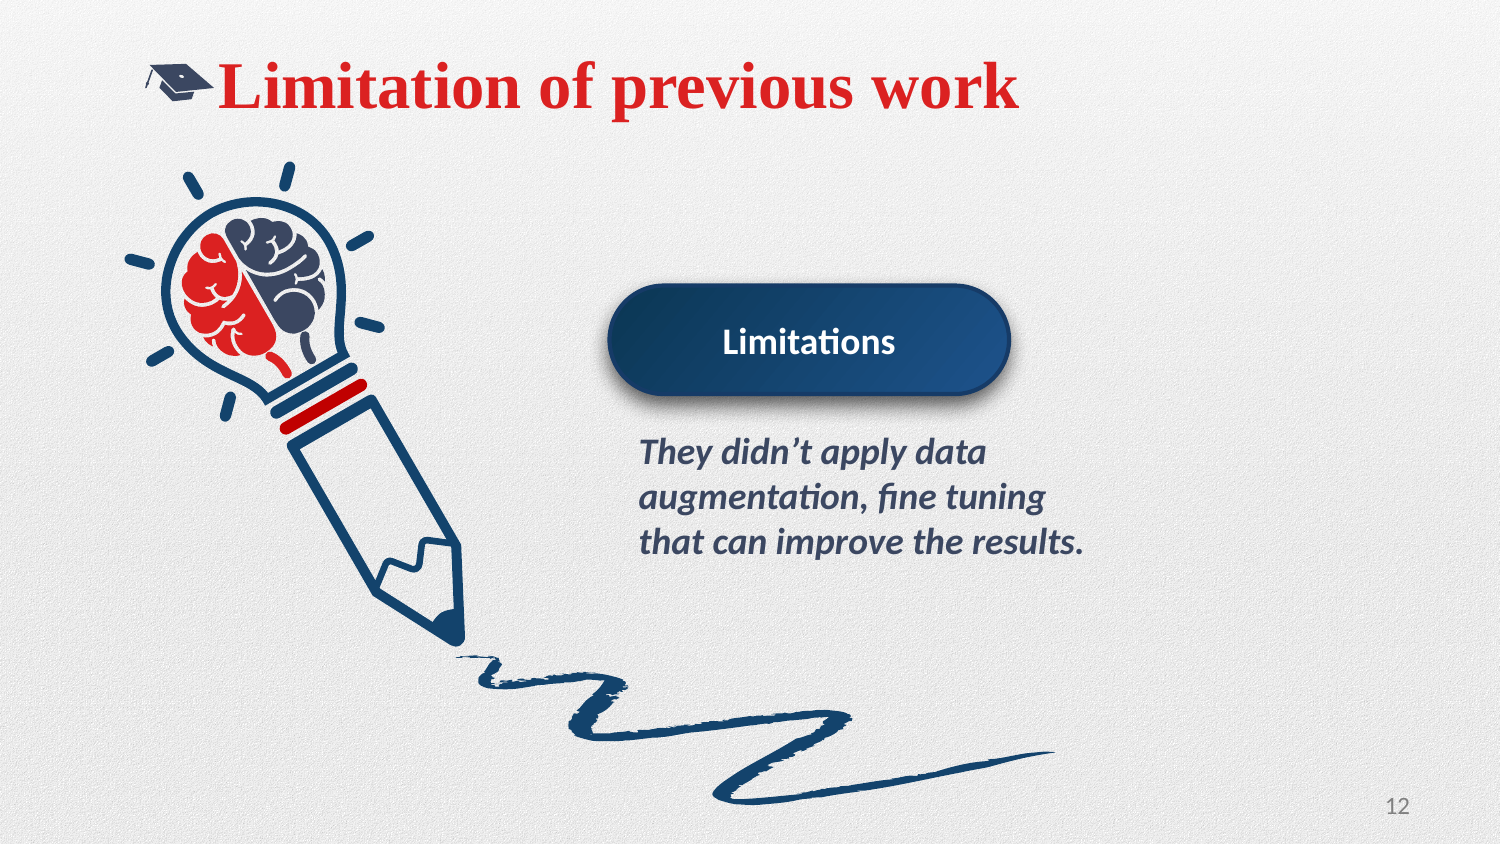

Limitation of previous work

Limitations
They didn’t apply data augmentation, fine tuning that can improve the results.

12